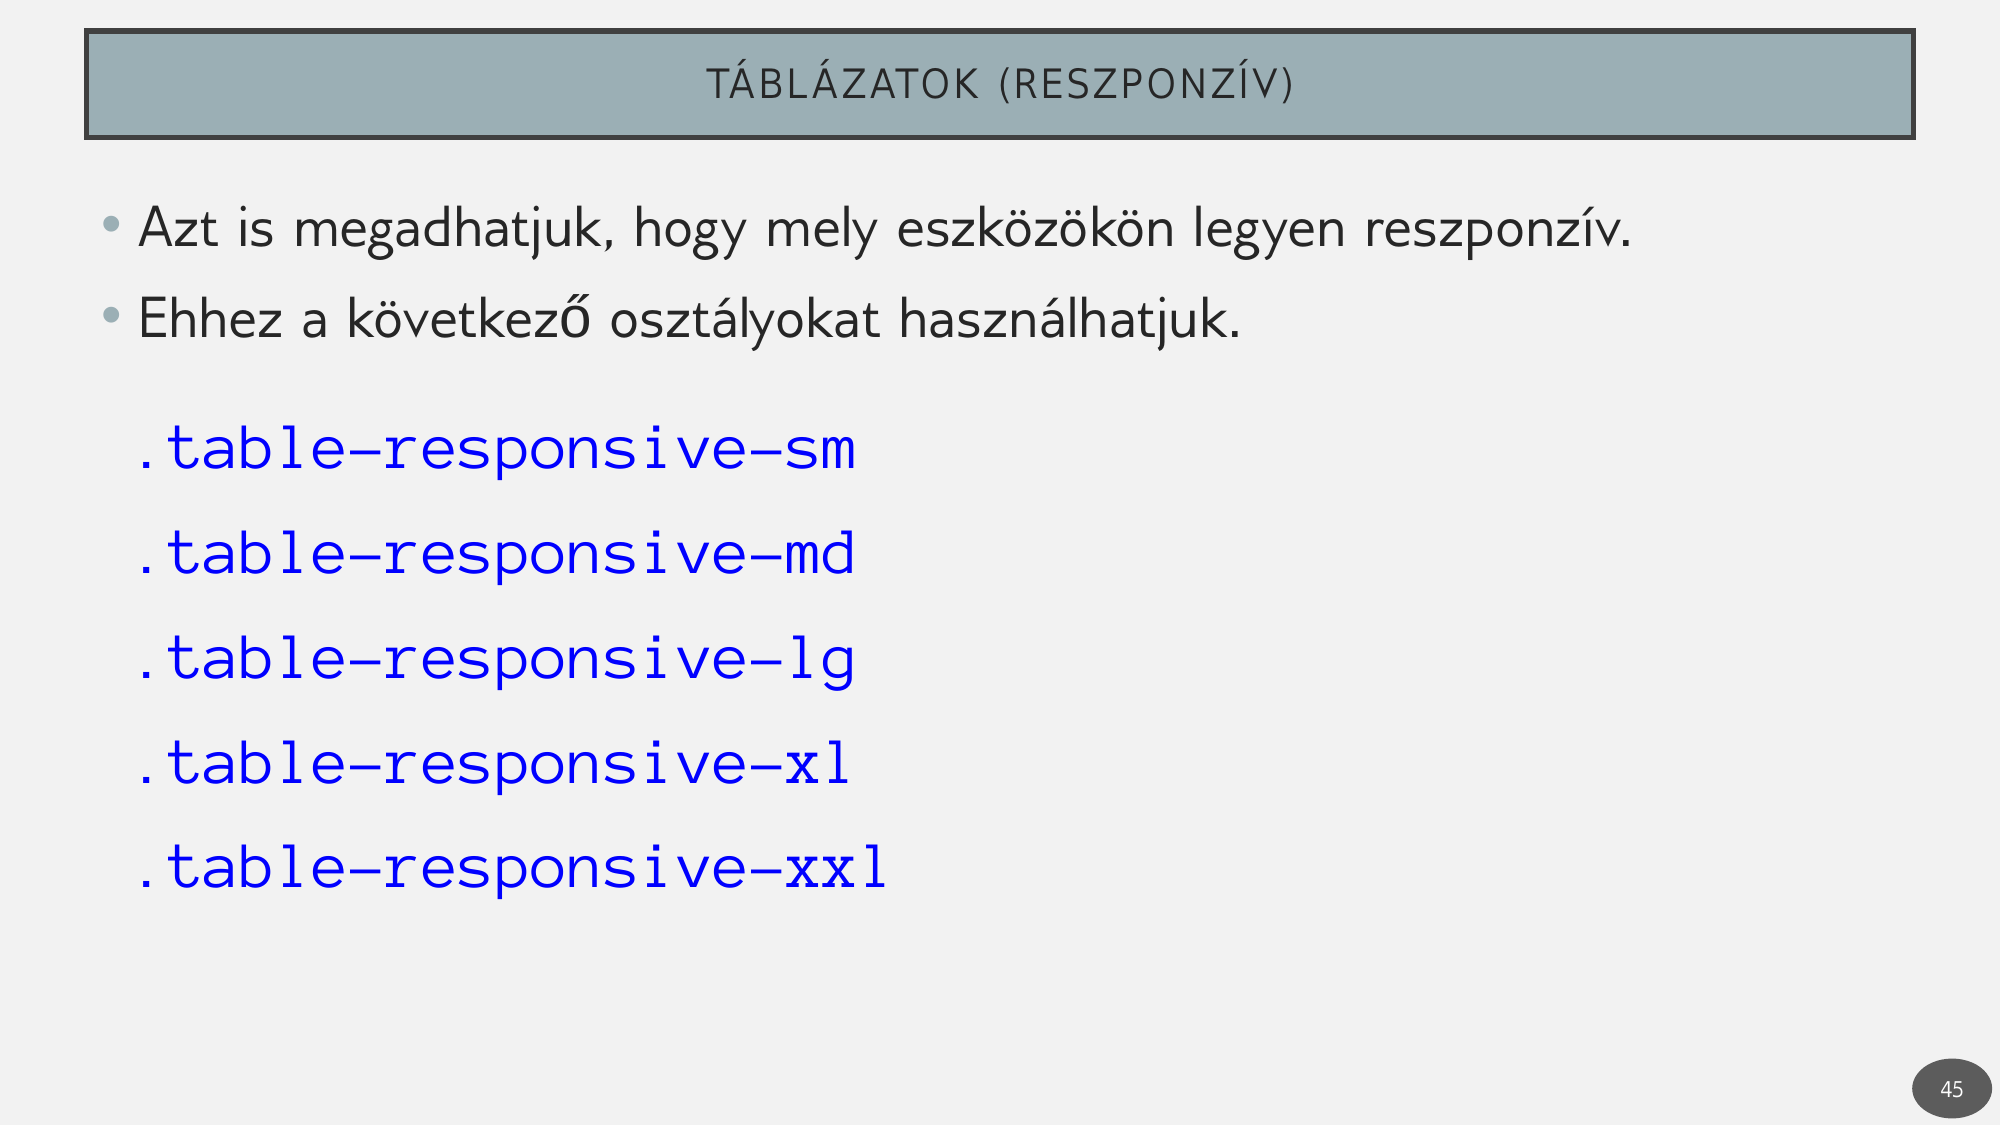

# Táblázatok (reszponzív)
Azt is megadhatjuk, hogy mely eszközökön legyen reszponzív.
Ehhez a következő osztályokat használhatjuk.
.table-responsive-sm
.table-responsive-md
.table-responsive-lg
.table-responsive-xl
.table-responsive-xxl
45